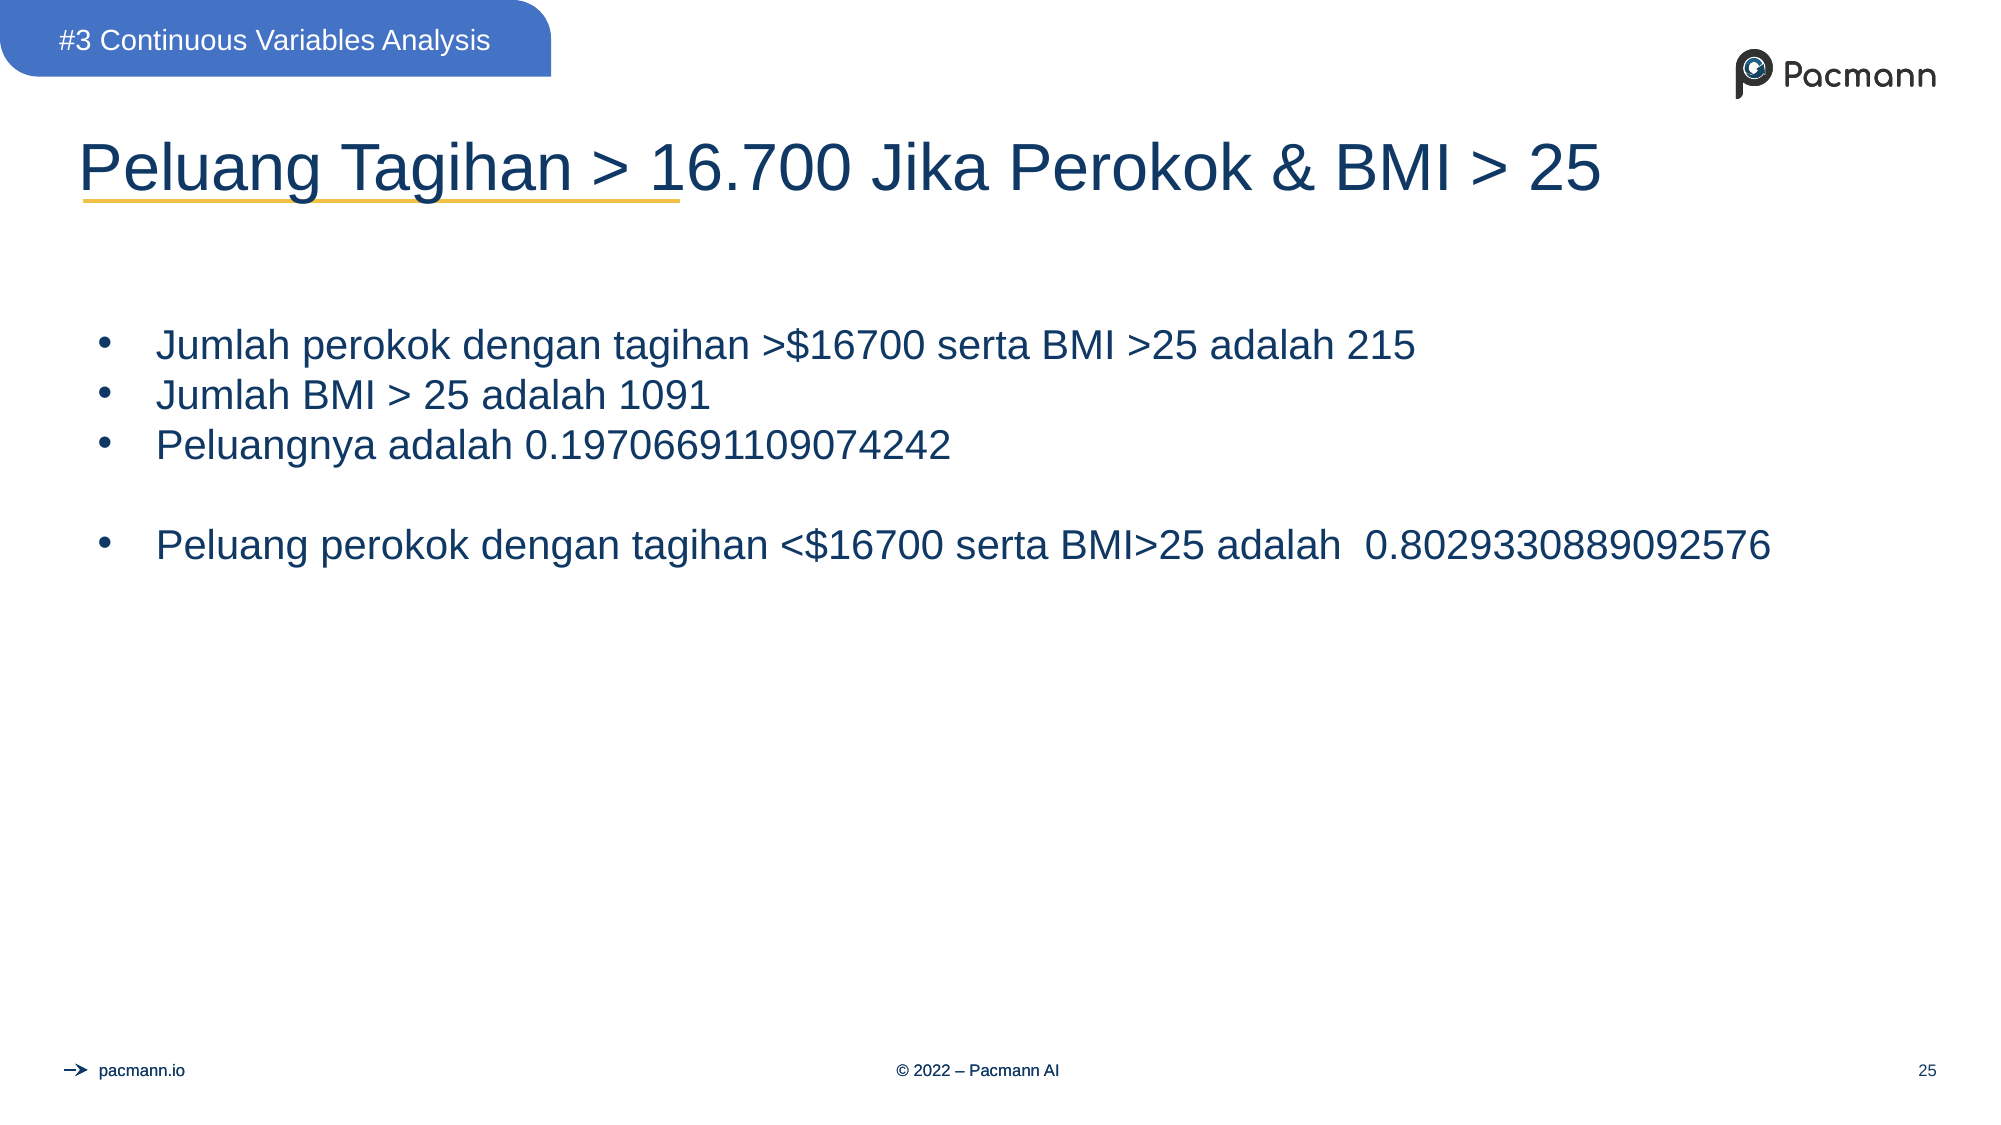

#3 Continuous Variables Analysis
# Peluang Tagihan > 16.700 Jika Perokok & BMI > 25
Jumlah perokok dengan tagihan >$16700 serta BMI >25 adalah 215
Jumlah BMI > 25 adalah 1091
Peluangnya adalah 0.19706691109074242

Peluang perokok dengan tagihan <$16700 serta BMI>25 adalah  0.8029330889092576